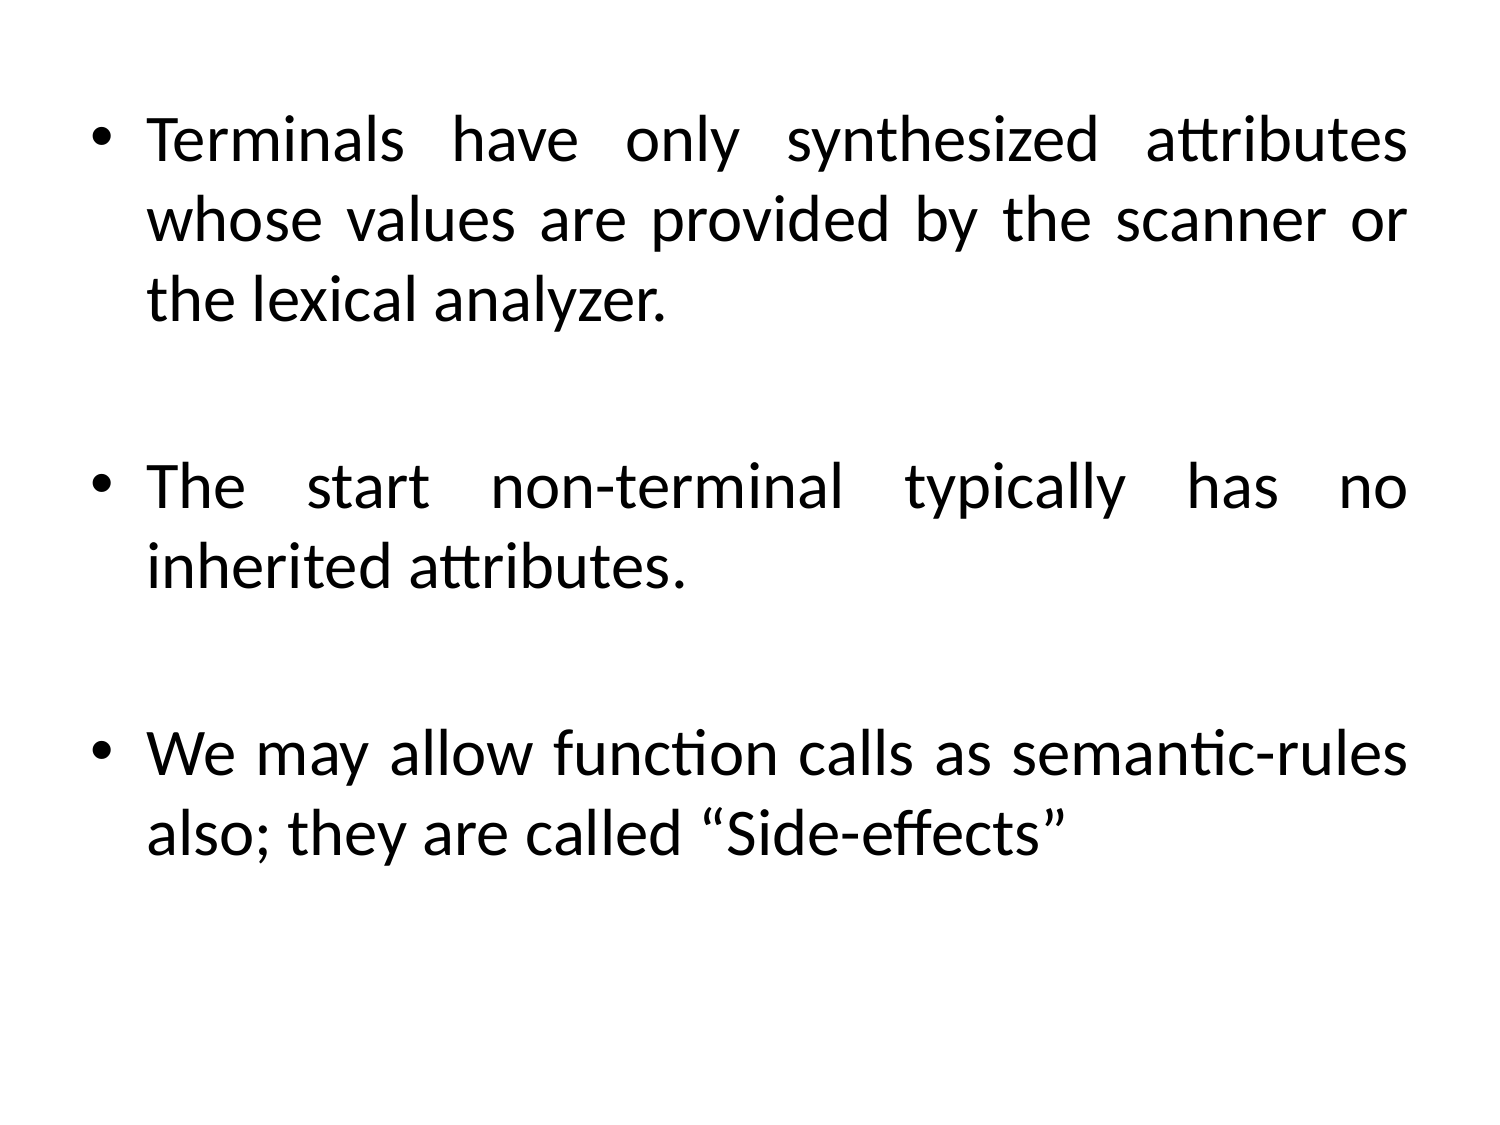

Terminals have only synthesized attributes whose values are provided by the scanner or the lexical analyzer.

The start non-terminal typically has no inherited attributes.

We may allow function calls as semantic-rules also; they are called “Side-effects”